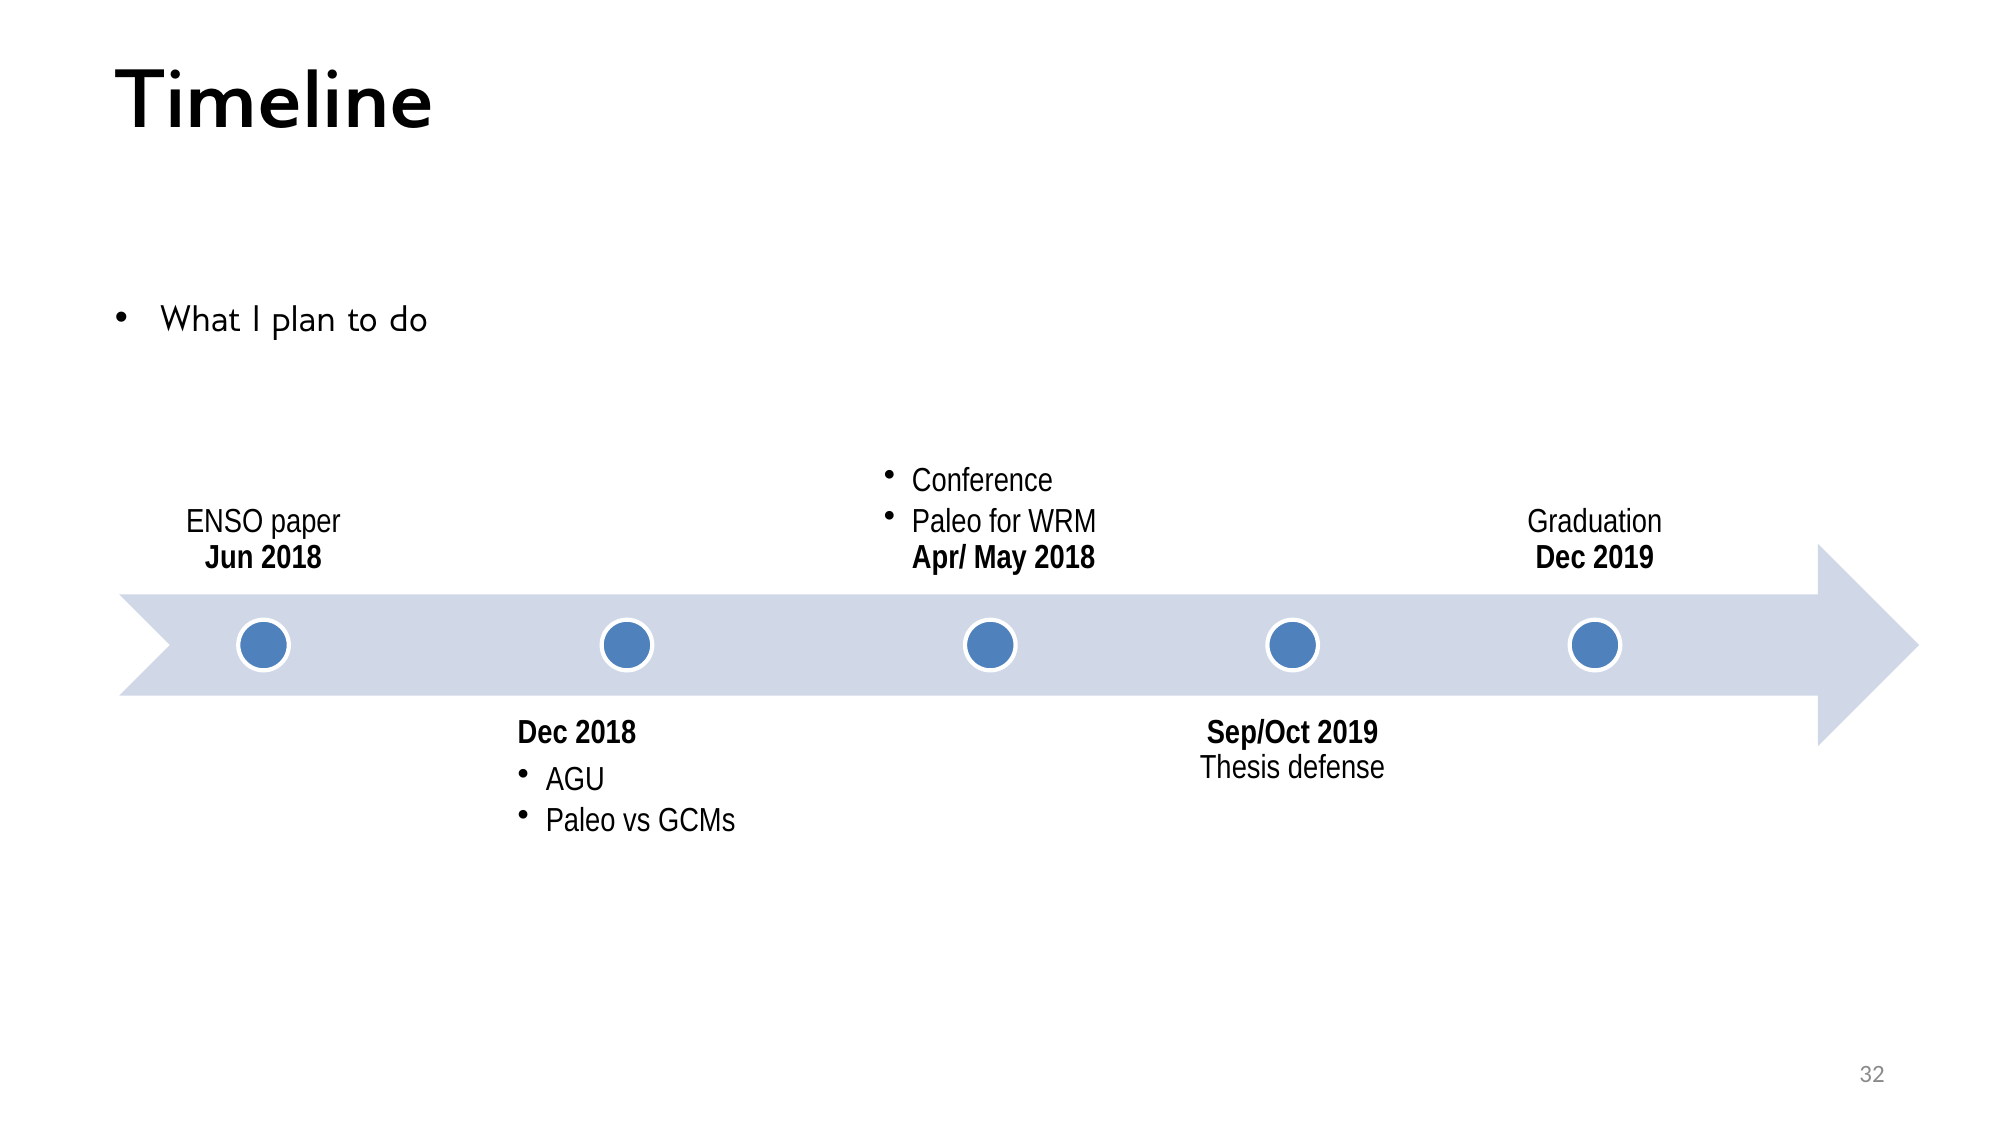

# Timeline
What I plan to do
ENSO paper
Jun 2018
Dec 2018
AGU
Paleo vs GCMs

Conference
Paleo for WRM
Apr/ May 2018
Sep/Oct 2019
Thesis defense
Graduation
Dec 2019
32